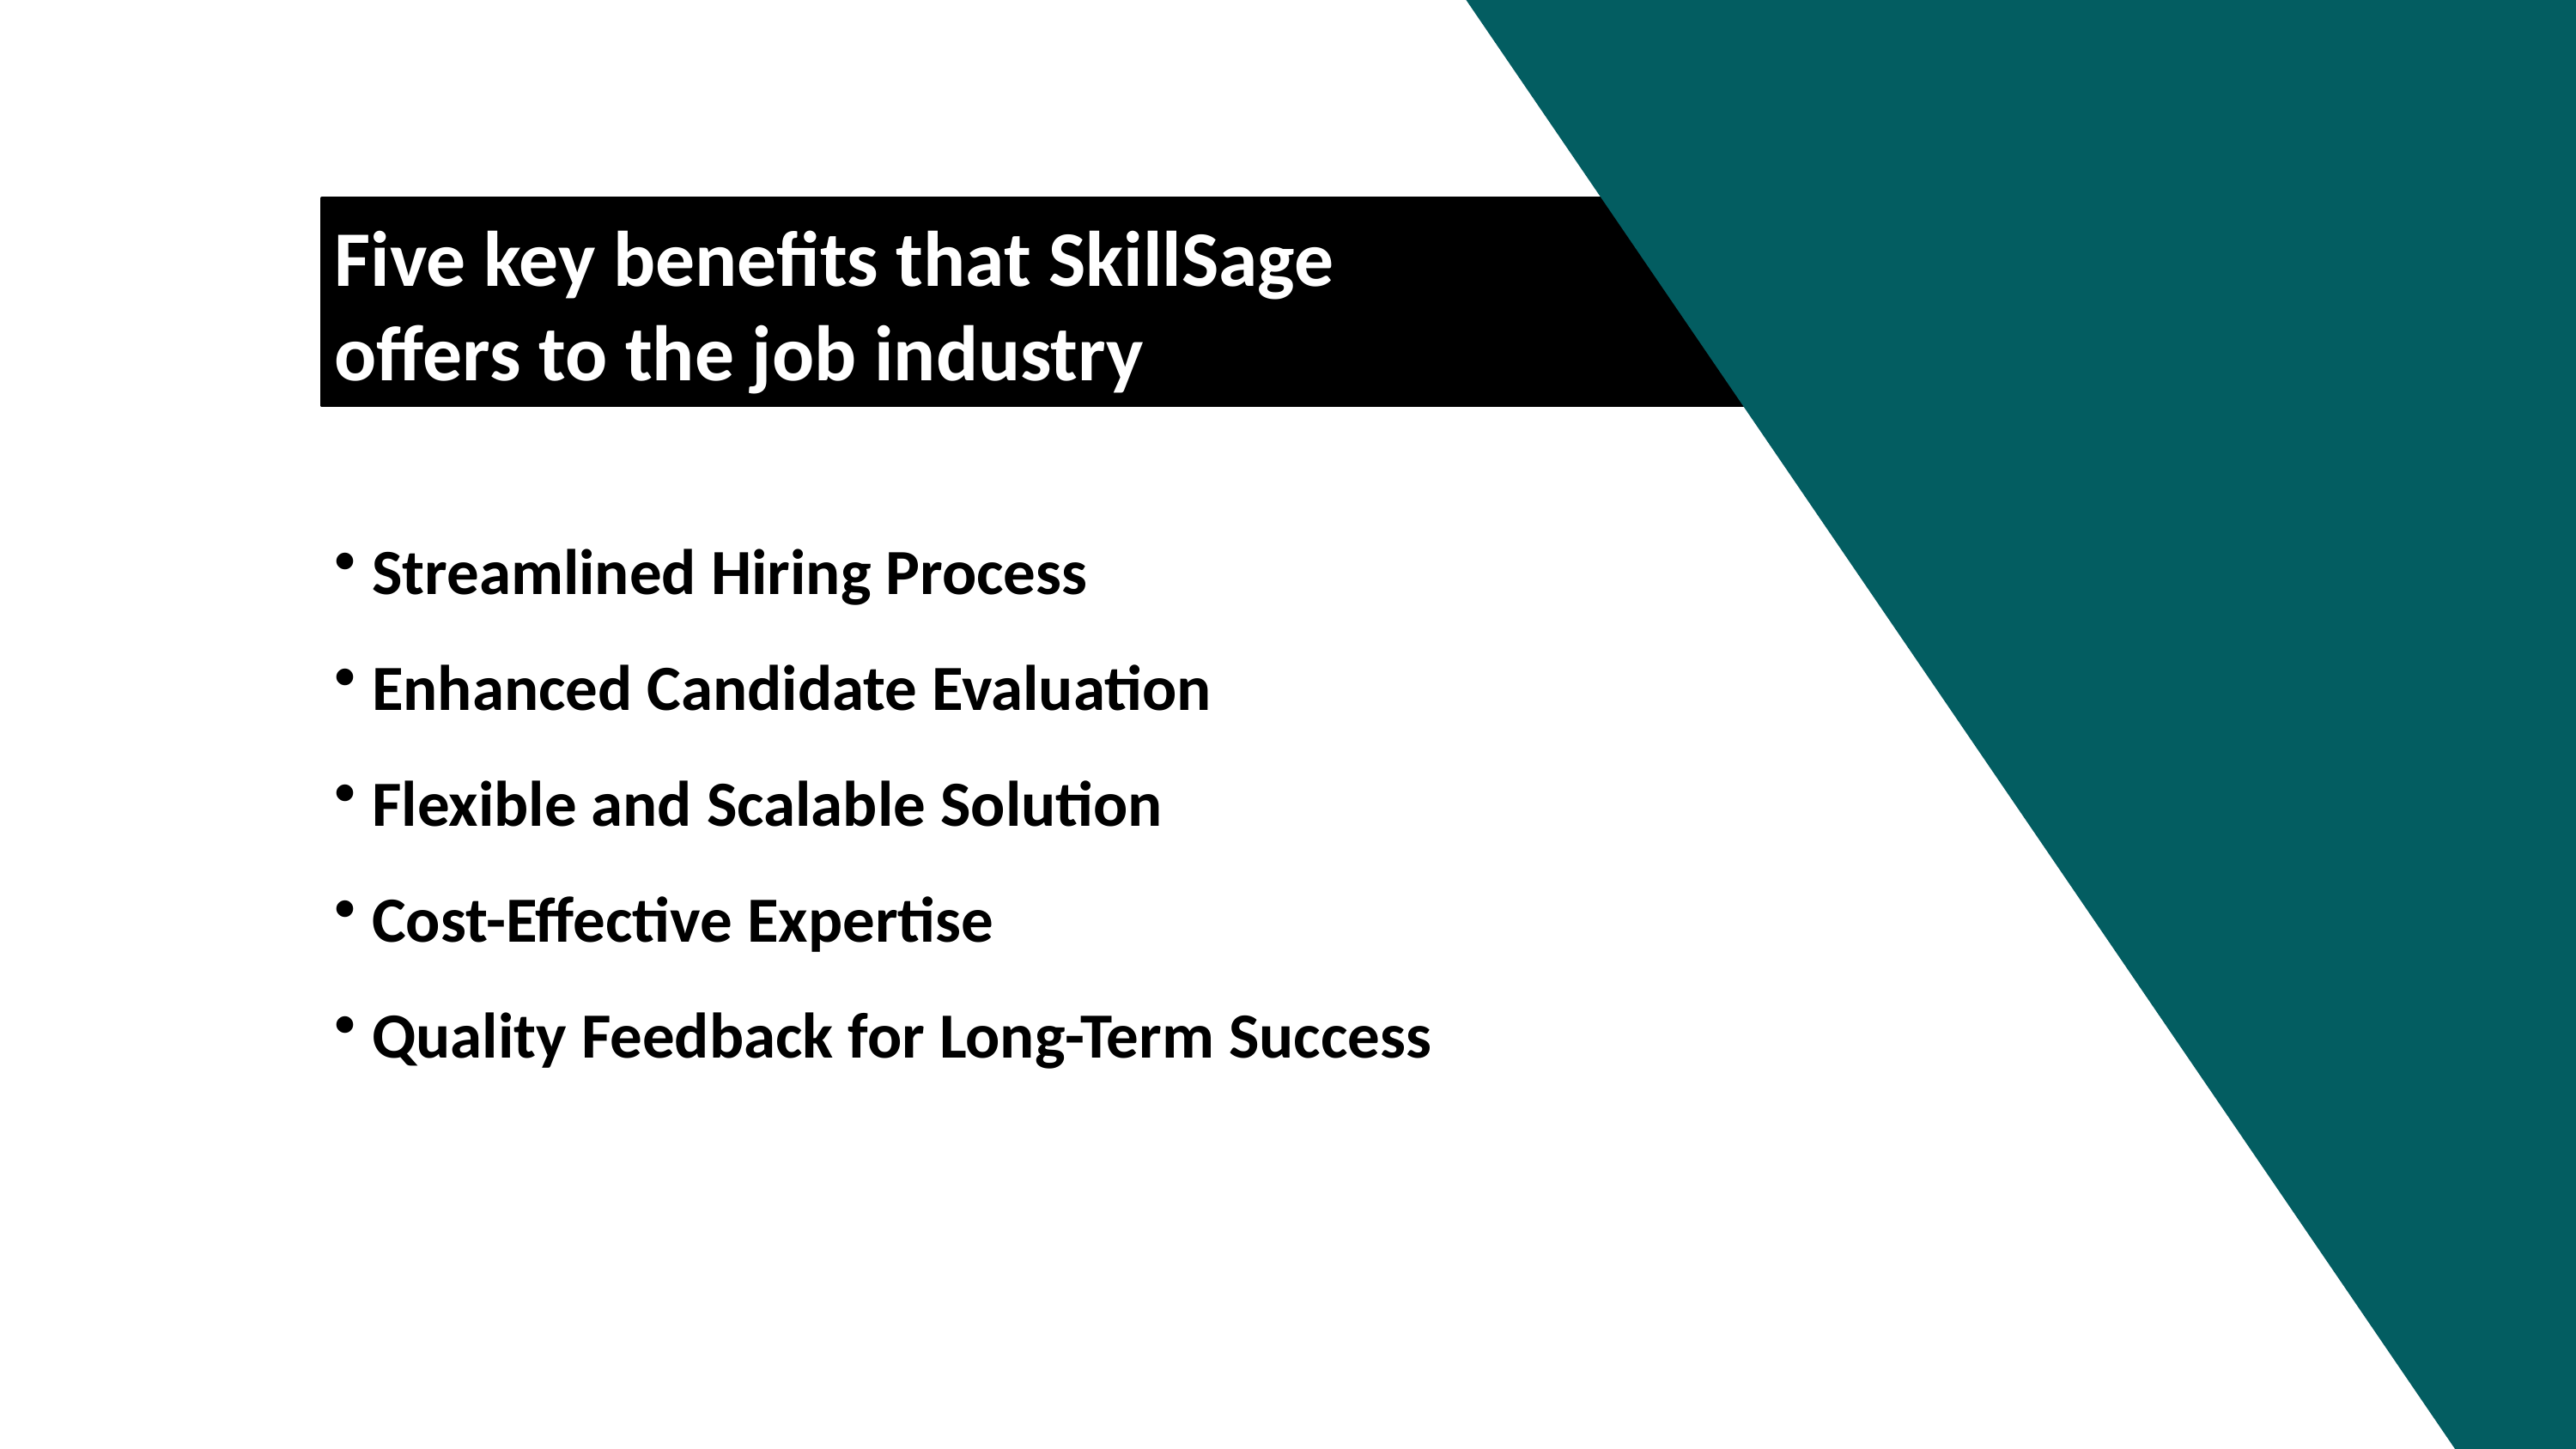

# Five key benefits that SkillSage offers to the job industry
 Streamlined Hiring Process
 Enhanced Candidate Evaluation
 Flexible and Scalable Solution
 Cost-Effective Expertise
 Quality Feedback for Long-Term Success